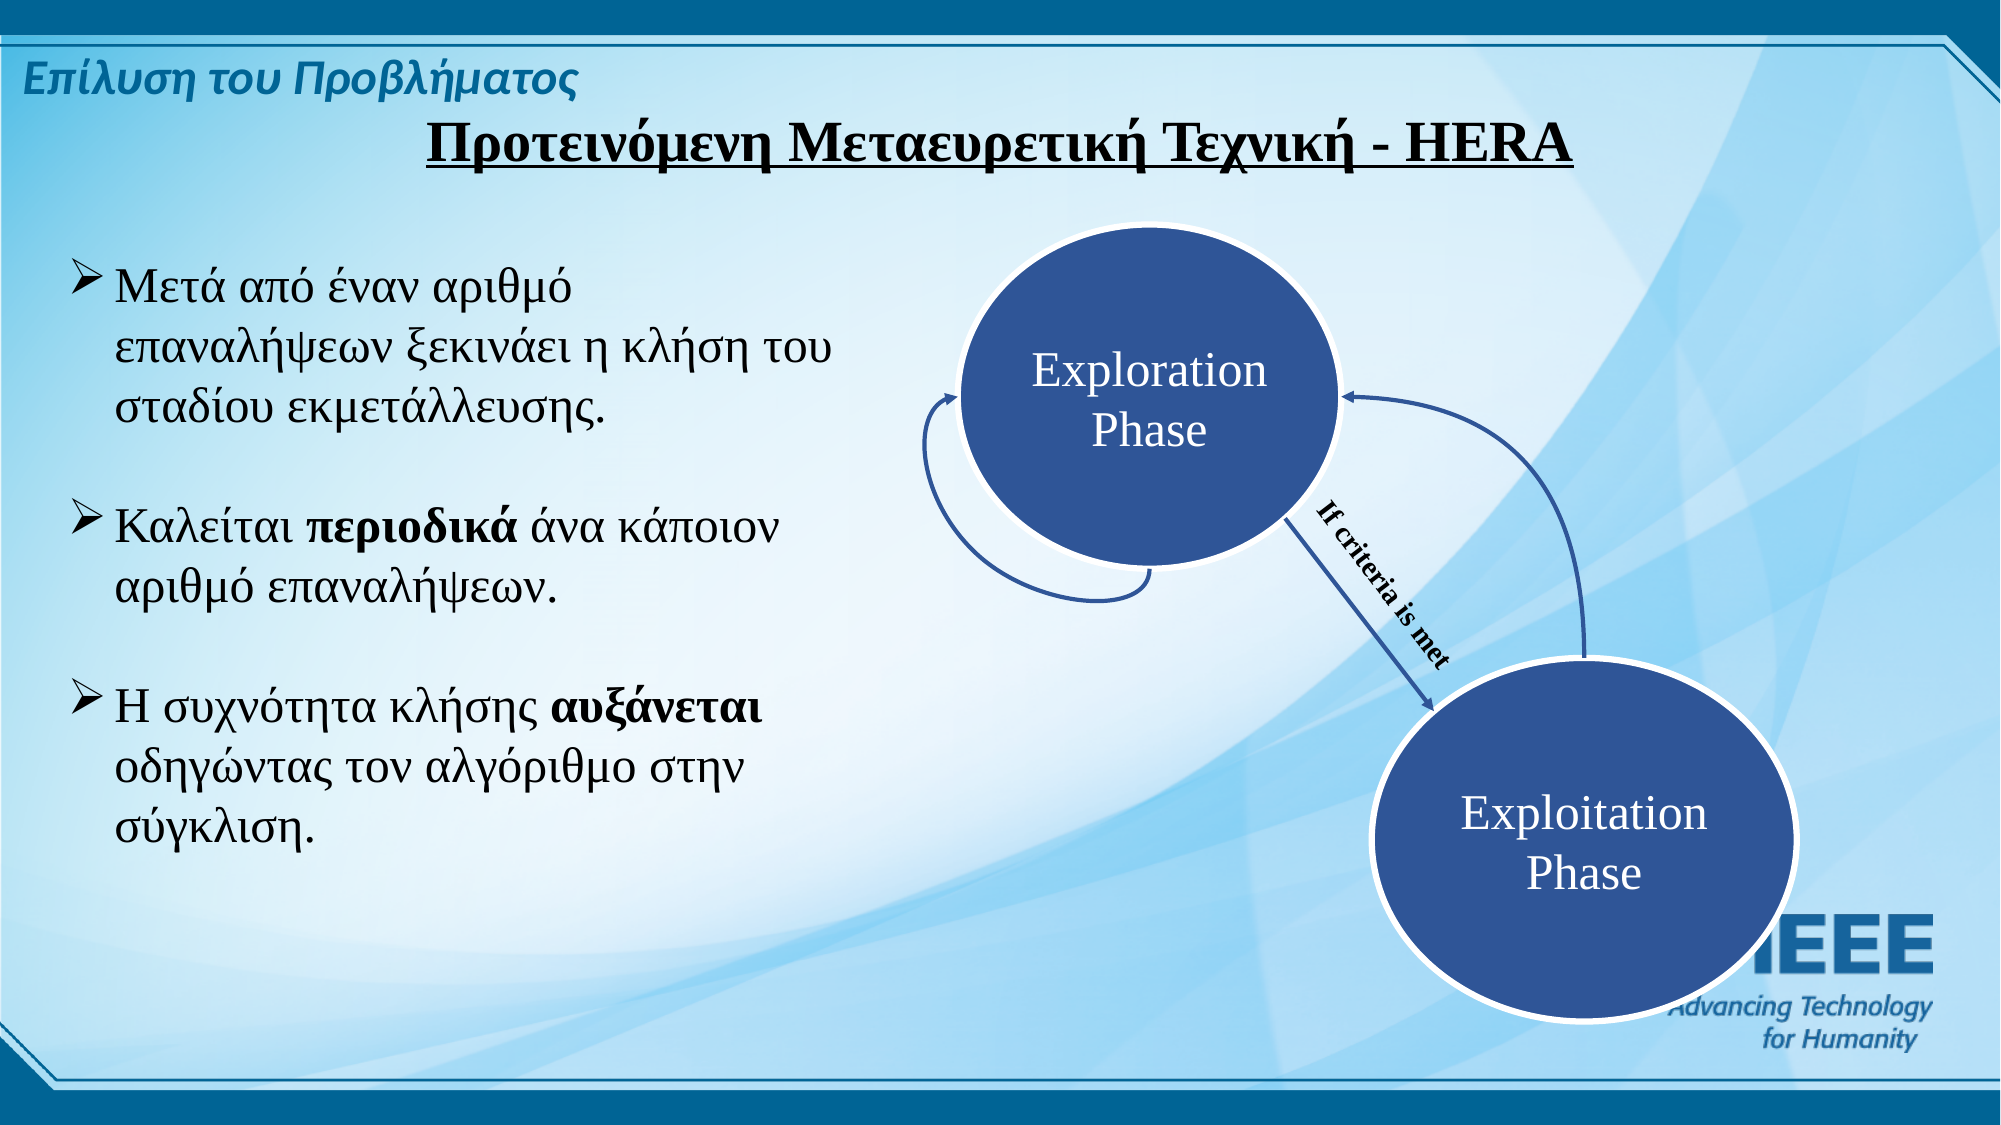

Επίλυση του Προβλήματος

Προτεινόμενη Μεταευρετική Τεχνική - HERA

Exploration
Phase
Μετά από έναν αριθμό επαναλήψεων ξεκινάει η κλήση του σταδίου εκμετάλλευσης.

Καλείται περιοδικά άνα κάποιον αριθμό επαναλήψεων.

Η συχνότητα κλήσης αυξάνεται οδηγώντας τον αλγόριθμο στην σύγκλιση.

If criteria is met
Exploitation
Phase